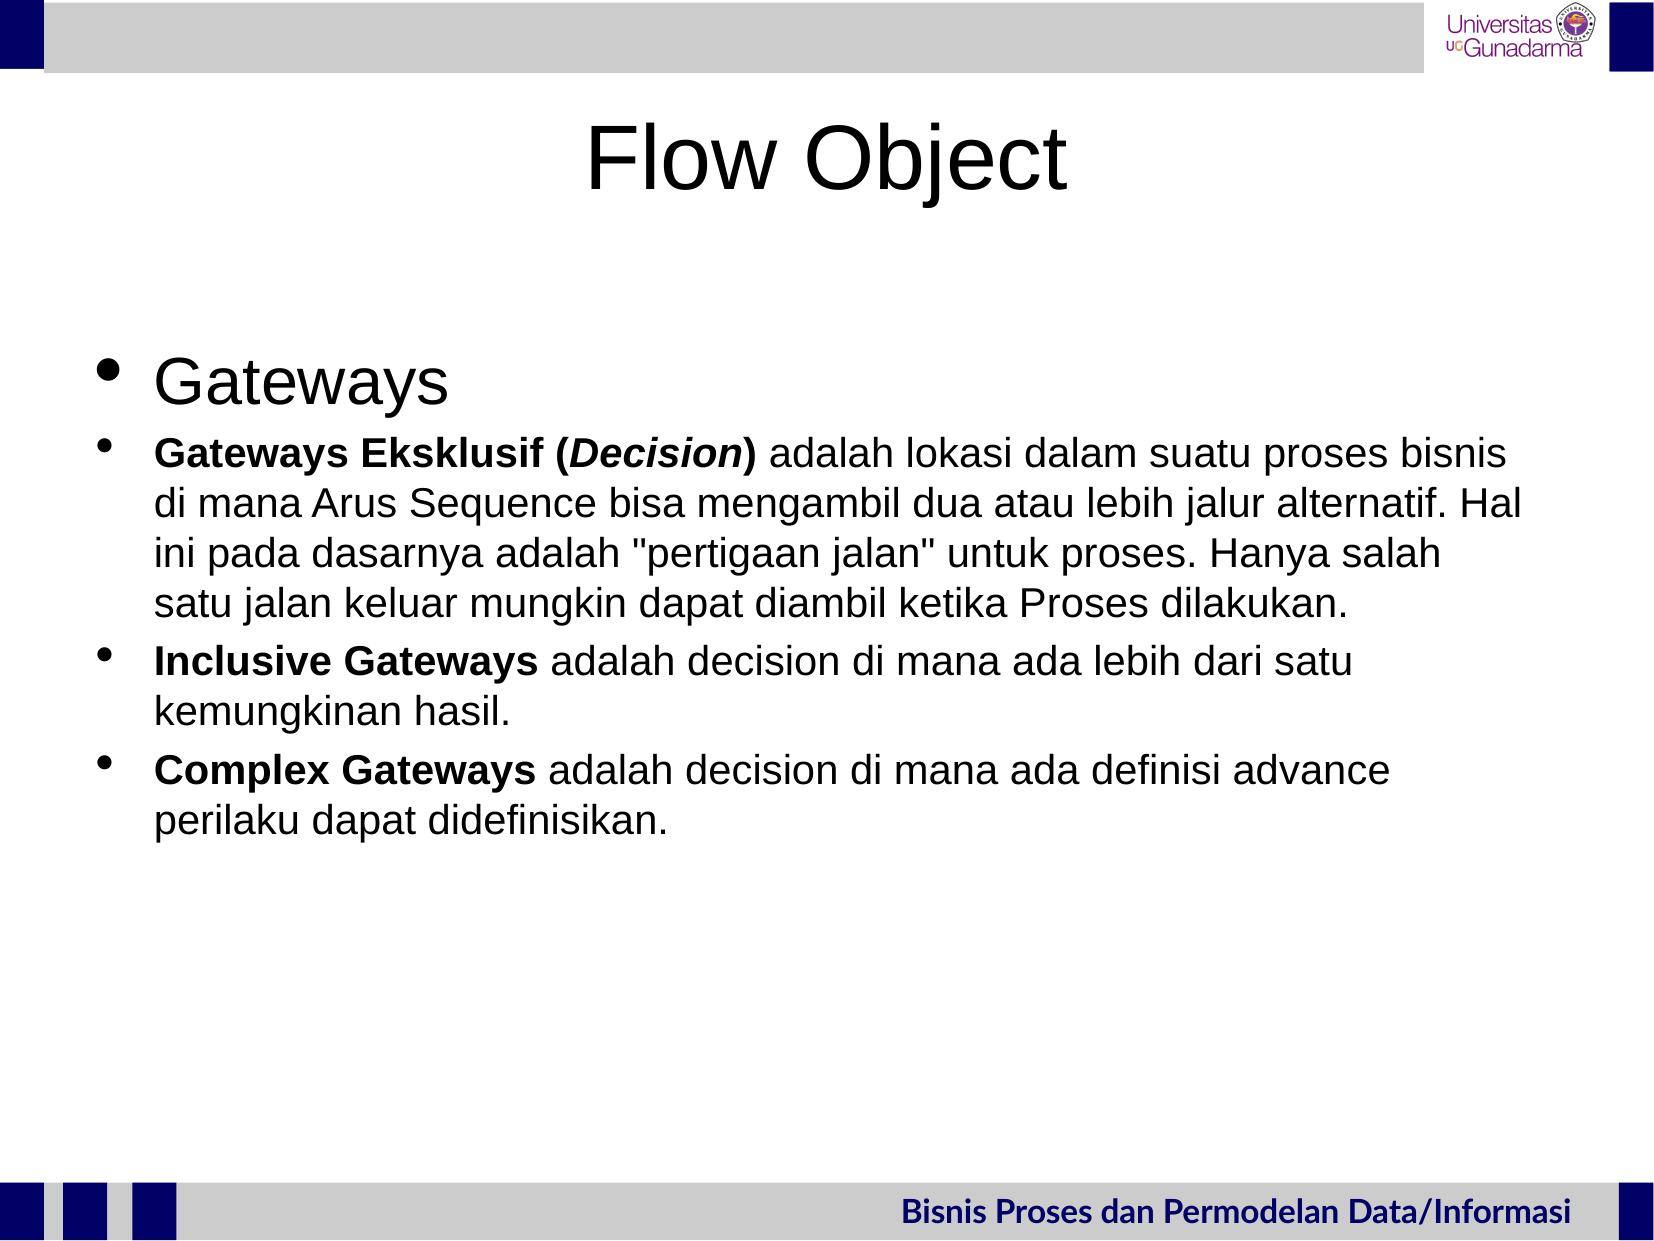

Flow Object
Gateways
Gateways Eksklusif (Decision) adalah lokasi dalam suatu proses bisnis di mana Arus Sequence bisa mengambil dua atau lebih jalur alternatif. Hal ini pada dasarnya adalah "pertigaan jalan" untuk proses. Hanya salah satu jalan keluar mungkin dapat diambil ketika Proses dilakukan.
Inclusive Gateways adalah decision di mana ada lebih dari satu kemungkinan hasil.
Complex Gateways adalah decision di mana ada definisi advance perilaku dapat didefinisikan.